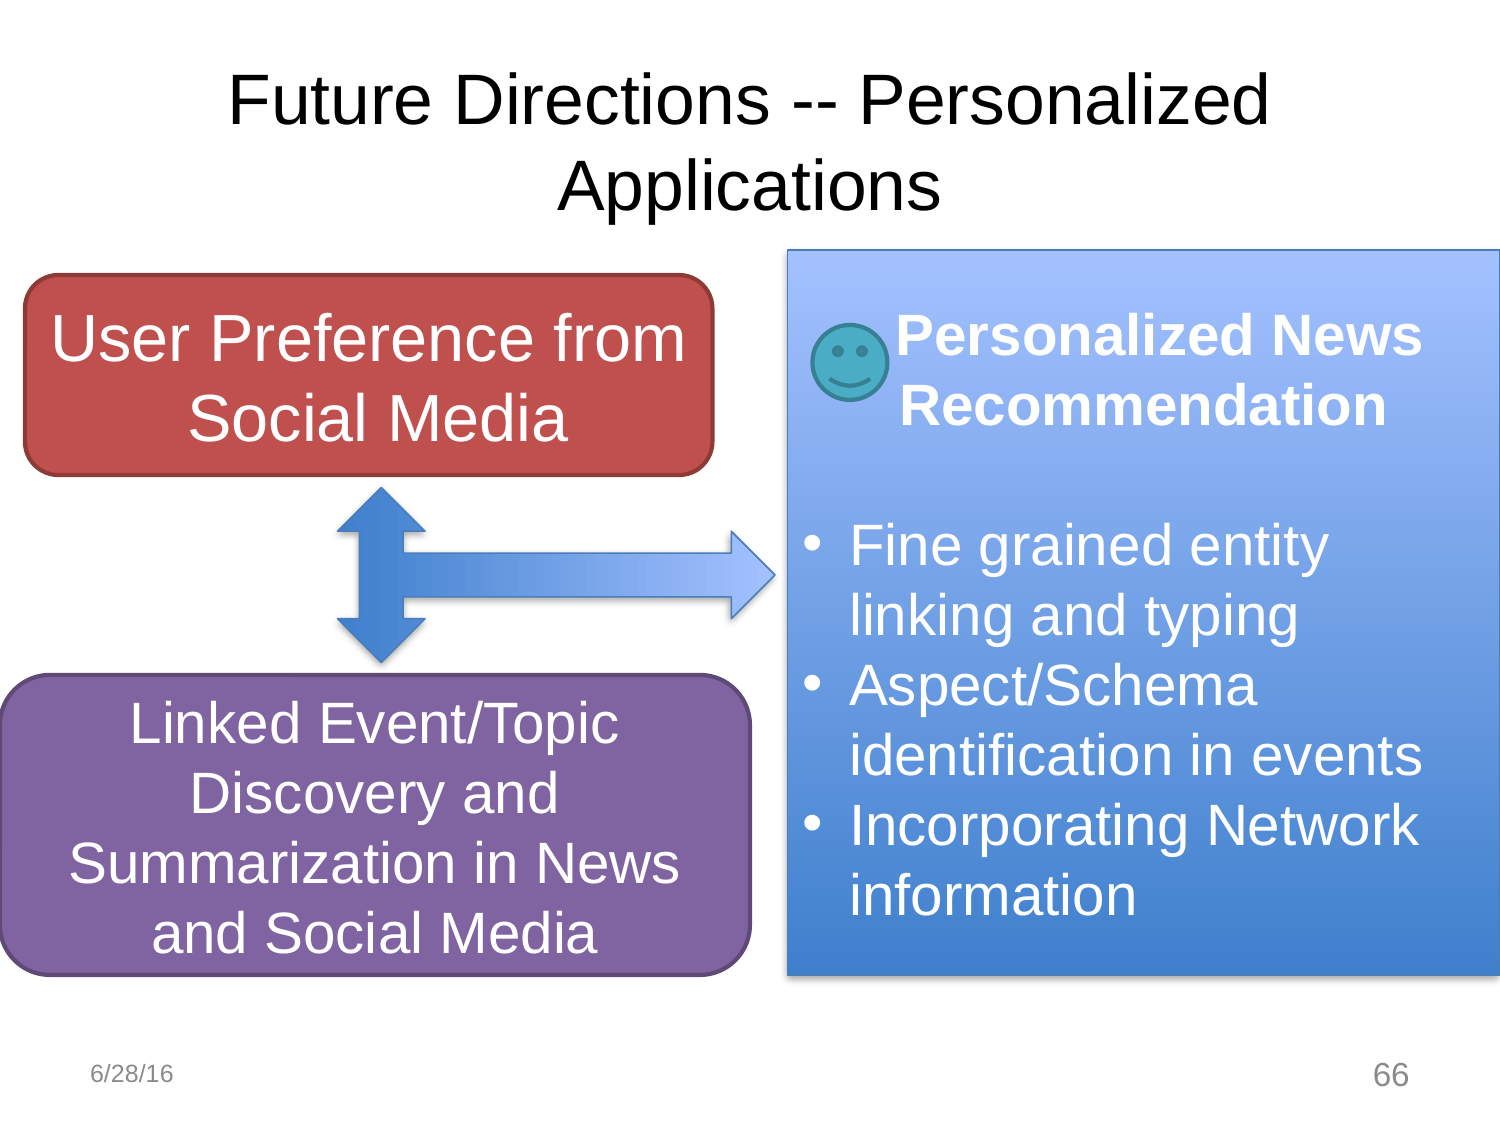

# Future Directions -- Personalized Applications
  Personalized News Recommendation

Fine grained entity linking and typing
Aspect/Schema identification in events
Incorporating Network information
User Preference from
 Social Media

Linked Event/Topic Discovery and Summarization in News and Social Media
6/28/16
66